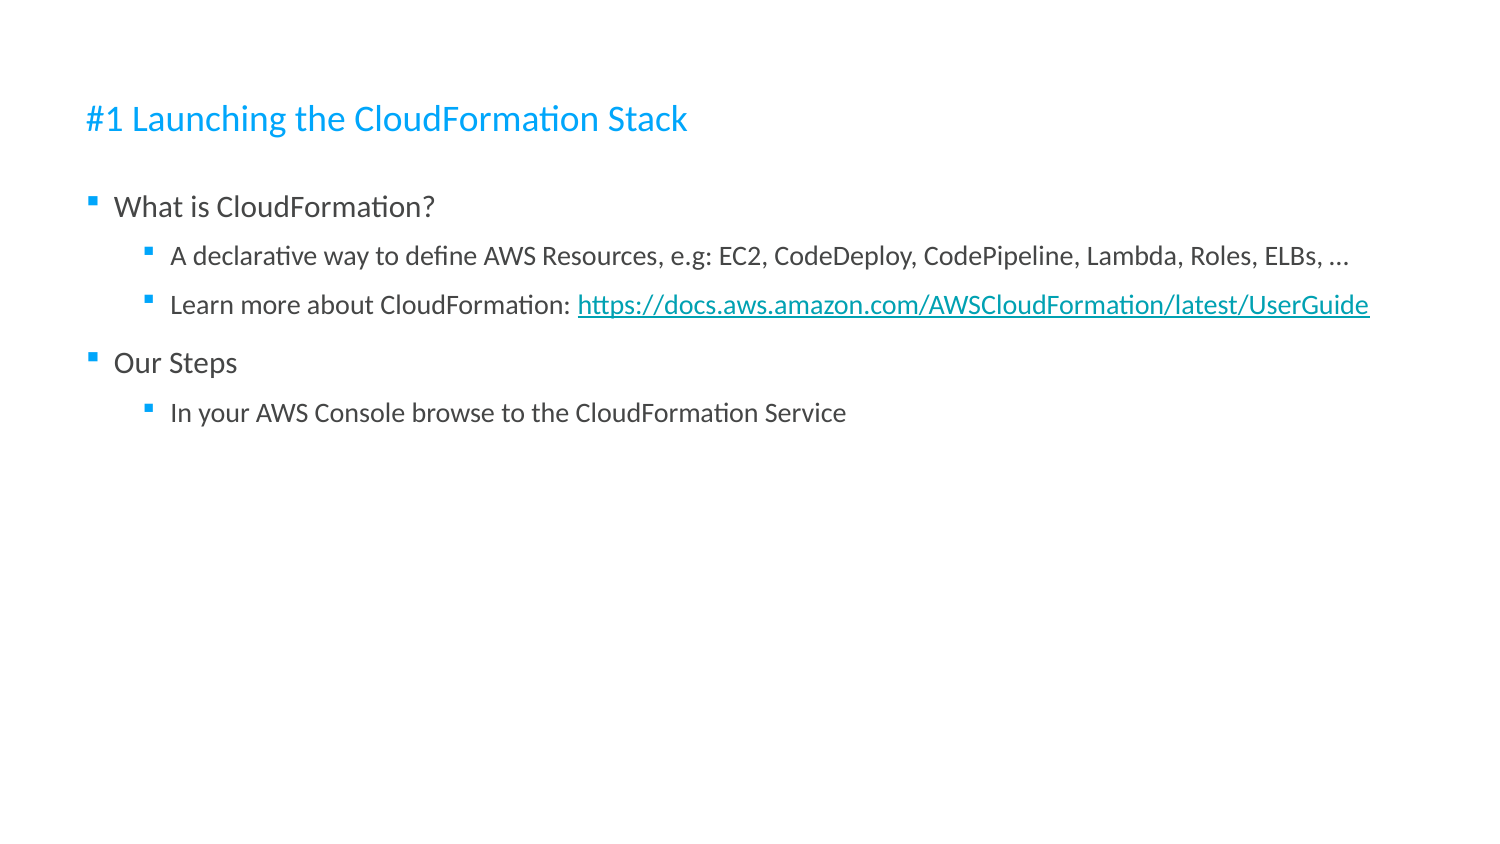

# #1 Launching the CloudFormation Stack
What is CloudFormation?
A declarative way to define AWS Resources, e.g: EC2, CodeDeploy, CodePipeline, Lambda, Roles, ELBs, …
Learn more about CloudFormation: https://docs.aws.amazon.com/AWSCloudFormation/latest/UserGuide
Our Steps
In your AWS Console browse to the CloudFormation Service